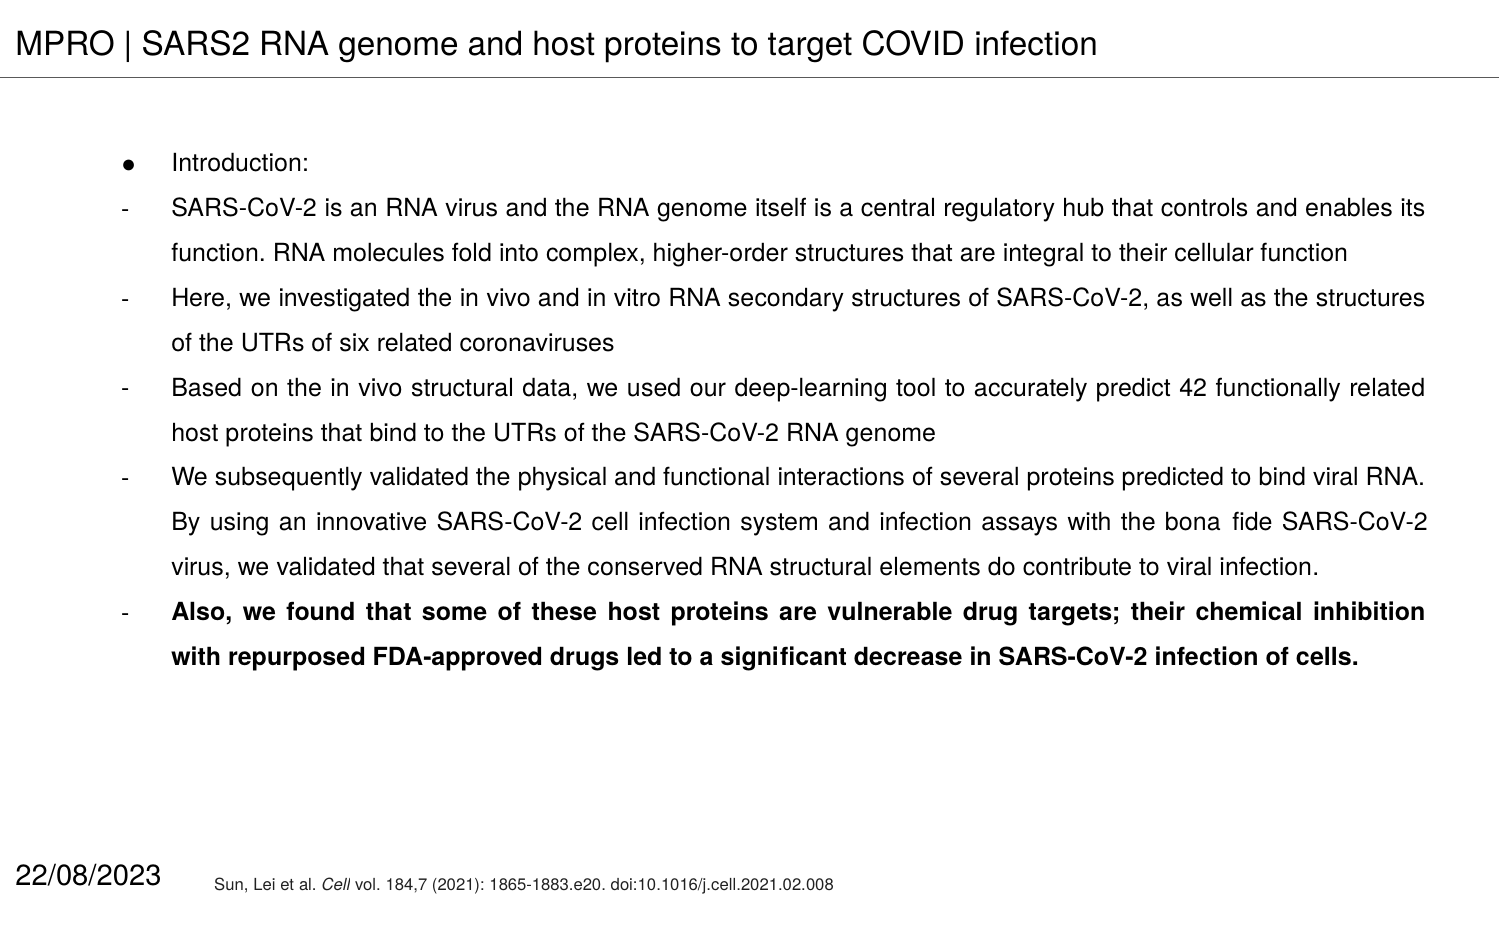

MPRO | SARS2 RNA genome and host proteins to target COVID infection
Introduction:
SARS-CoV-2 is an RNA virus and the RNA genome itself is a central regulatory hub that controls and enables its function. RNA molecules fold into complex, higher-order structures that are integral to their cellular function
Here, we investigated the in vivo and in vitro RNA secondary structures of SARS-CoV-2, as well as the structures of the UTRs of six related coronaviruses
Based on the in vivo structural data, we used our deep-learning tool to accurately predict 42 functionally related host proteins that bind to the UTRs of the SARS-CoV-2 RNA genome
We subsequently validated the physical and functional interactions of several proteins predicted to bind viral RNA. By using an innovative SARS-CoV-2 cell infection system and infection assays with the bona ﬁde SARS-CoV-2 virus, we validated that several of the conserved RNA structural elements do contribute to viral infection.
Also, we found that some of these host proteins are vulnerable drug targets; their chemical inhibition with repurposed FDA-approved drugs led to a signiﬁcant decrease in SARS-CoV-2 infection of cells.
22/08/2023
Sun, Lei et al. Cell vol. 184,7 (2021): 1865-1883.e20. doi:10.1016/j.cell.2021.02.008